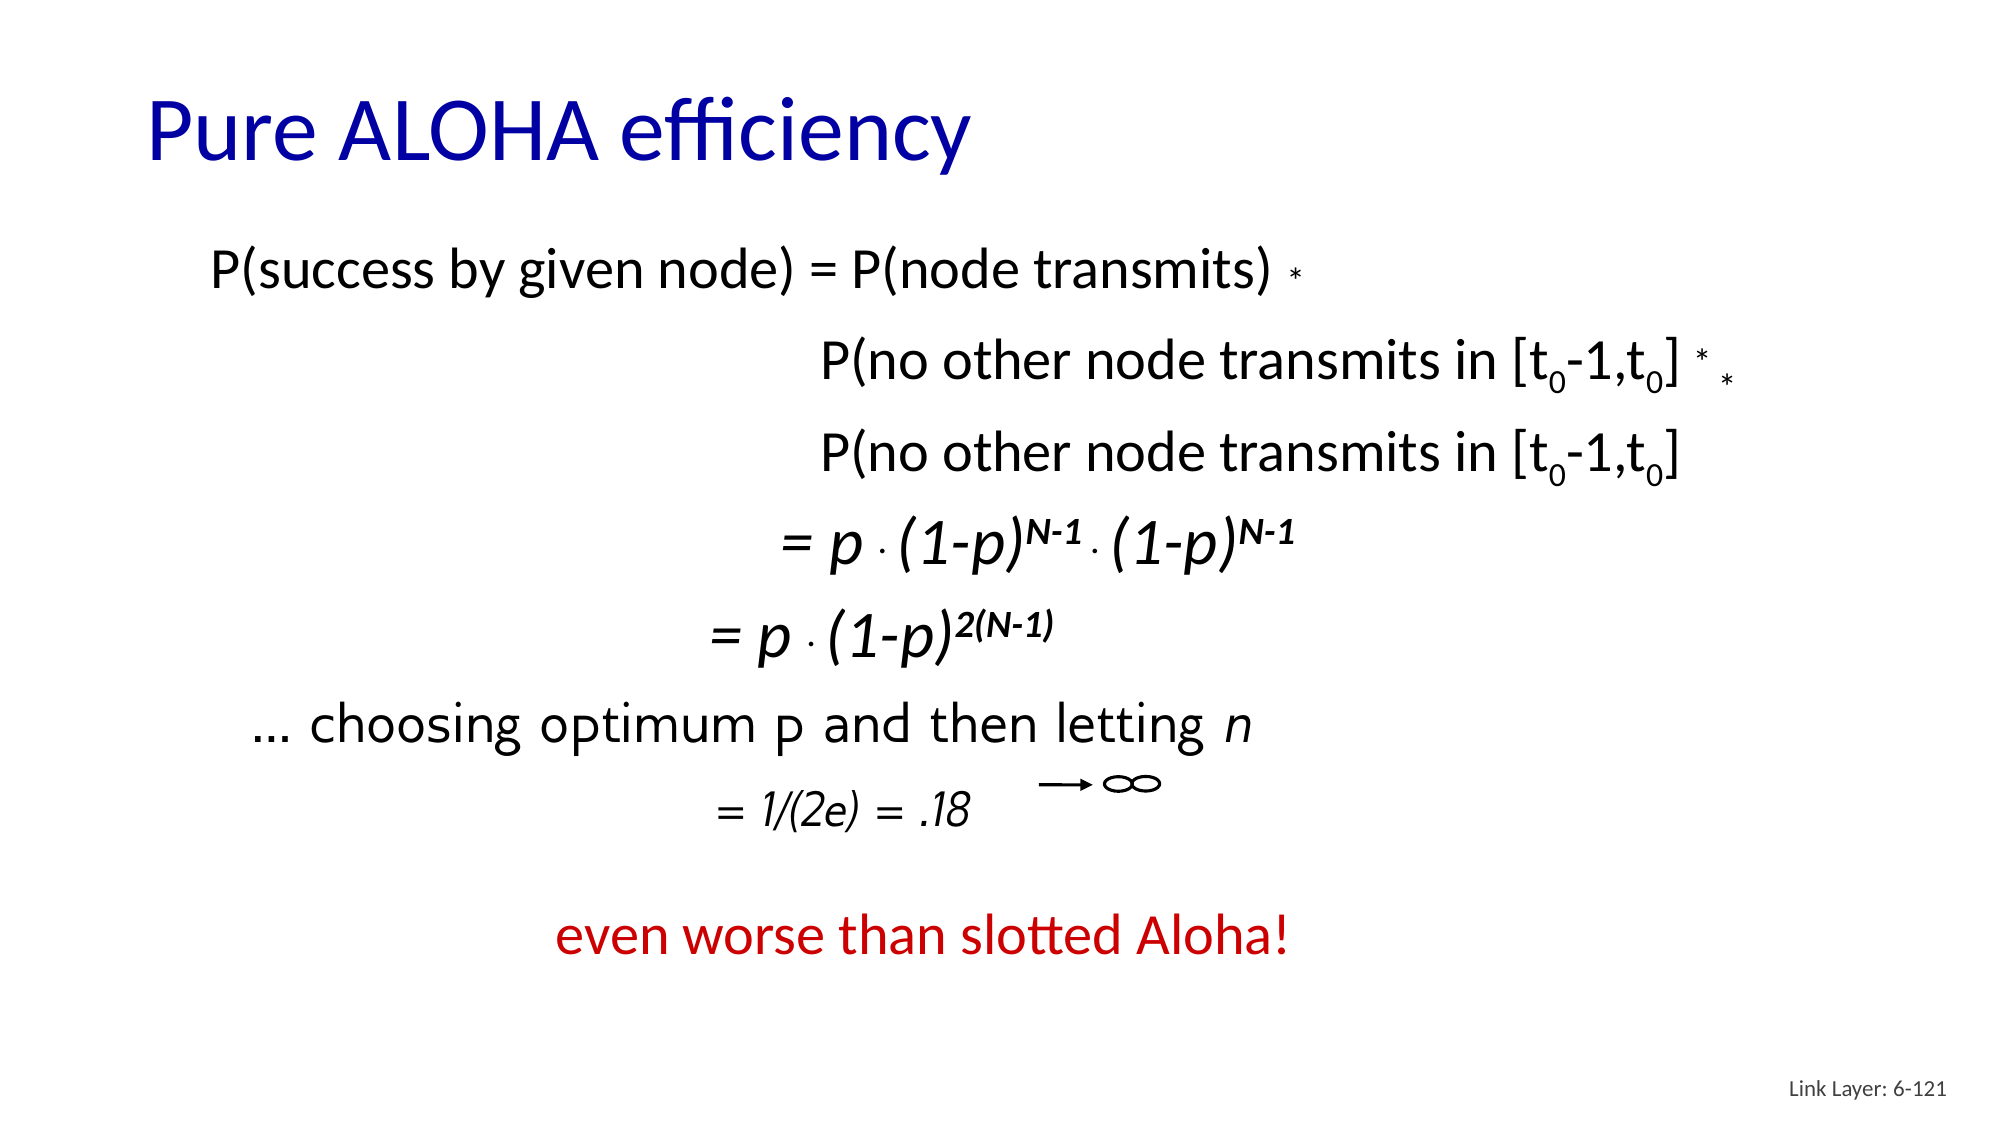

# Pure ALOHA efficiency
P(success by given node) = P(node transmits)
                                              P(no other node transmits in [t0-1,t0]
                                              P(no other node transmits in [t0-1,t0]
                                      = p . (1-p)N-1 . (1-p)N-1
                                                         = p . (1-p)2(N-1)
    … choosing optimum p and then letting n
                                                 = 1/(2e) = .18

*
*
*

even worse than slotted Aloha!
Link Layer: 6-121